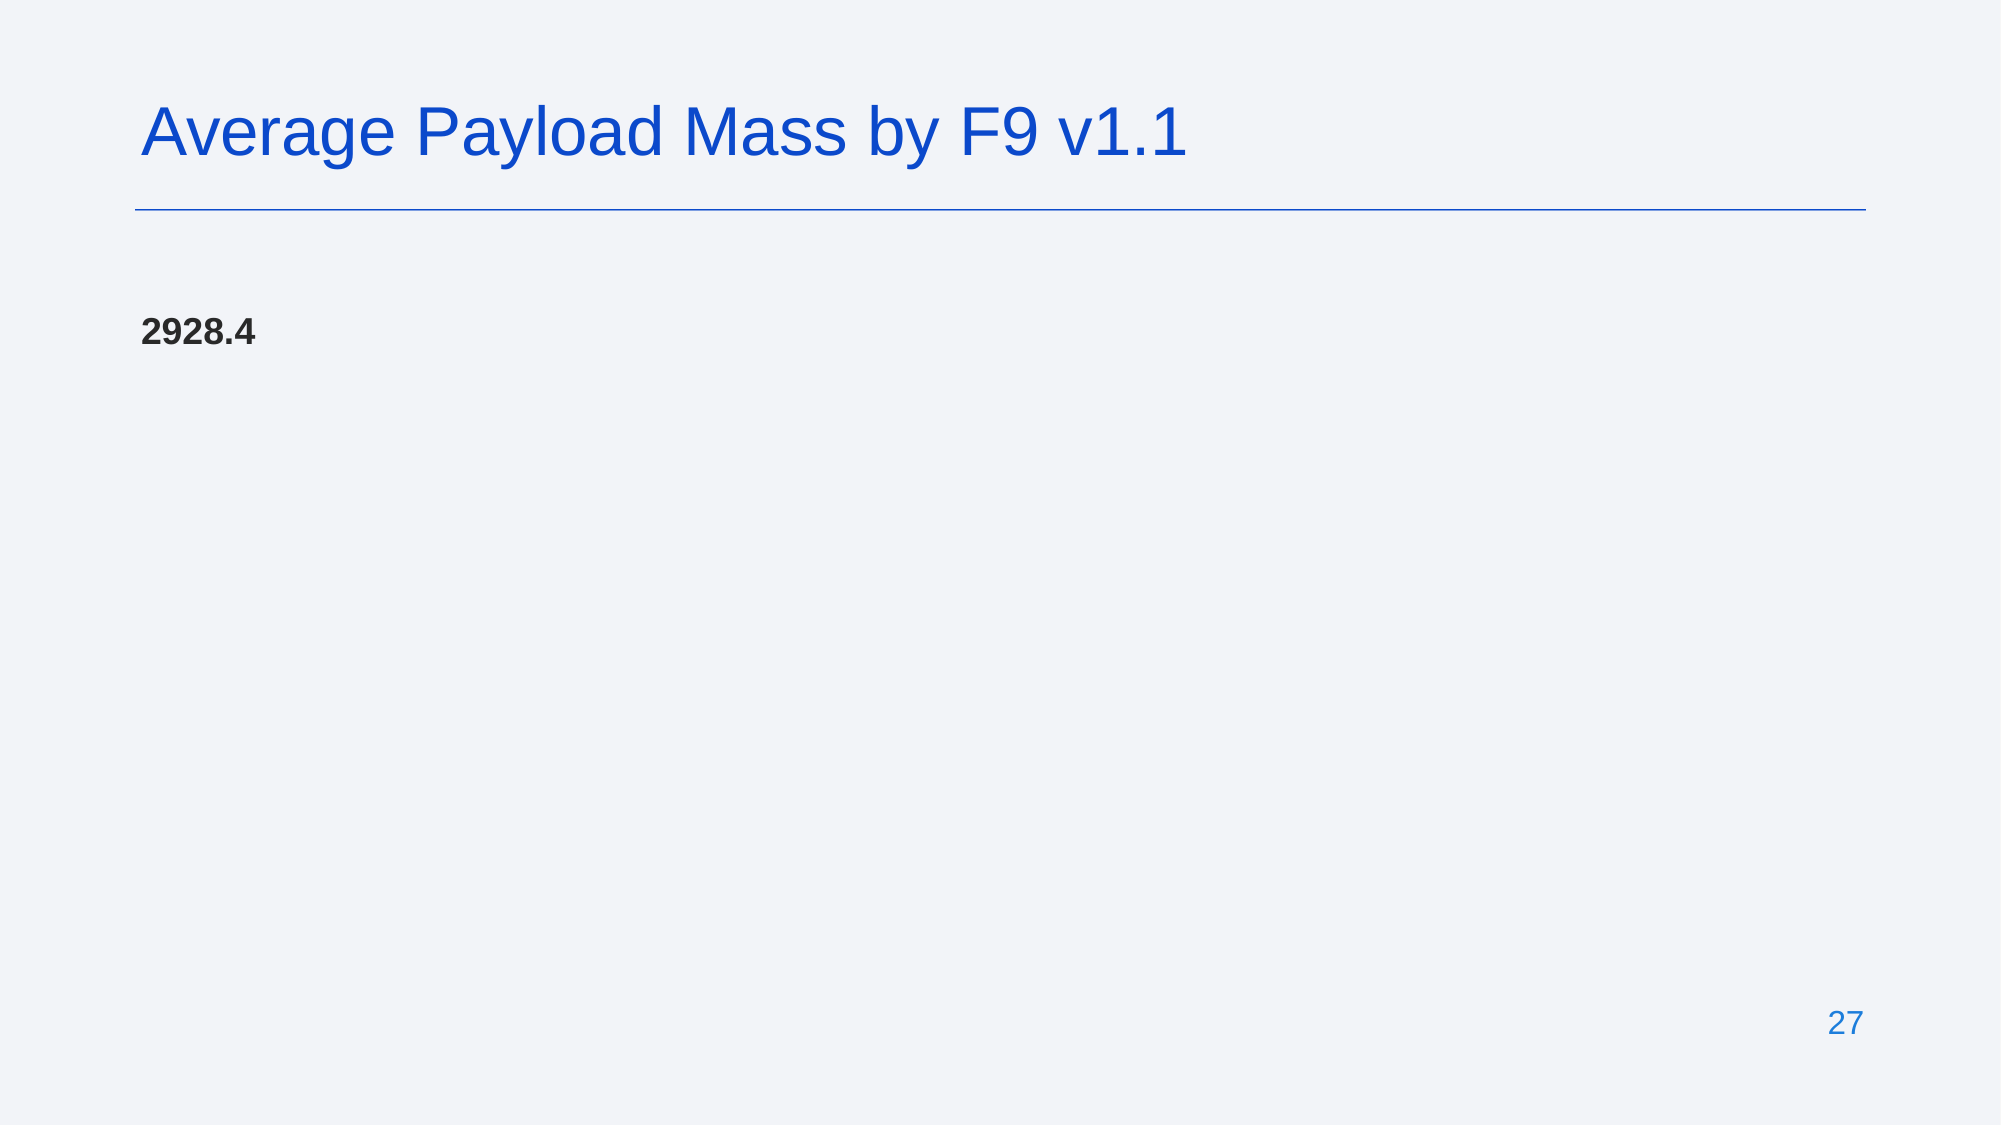

Average Payload Mass by F9 v1.1
2928.4
27